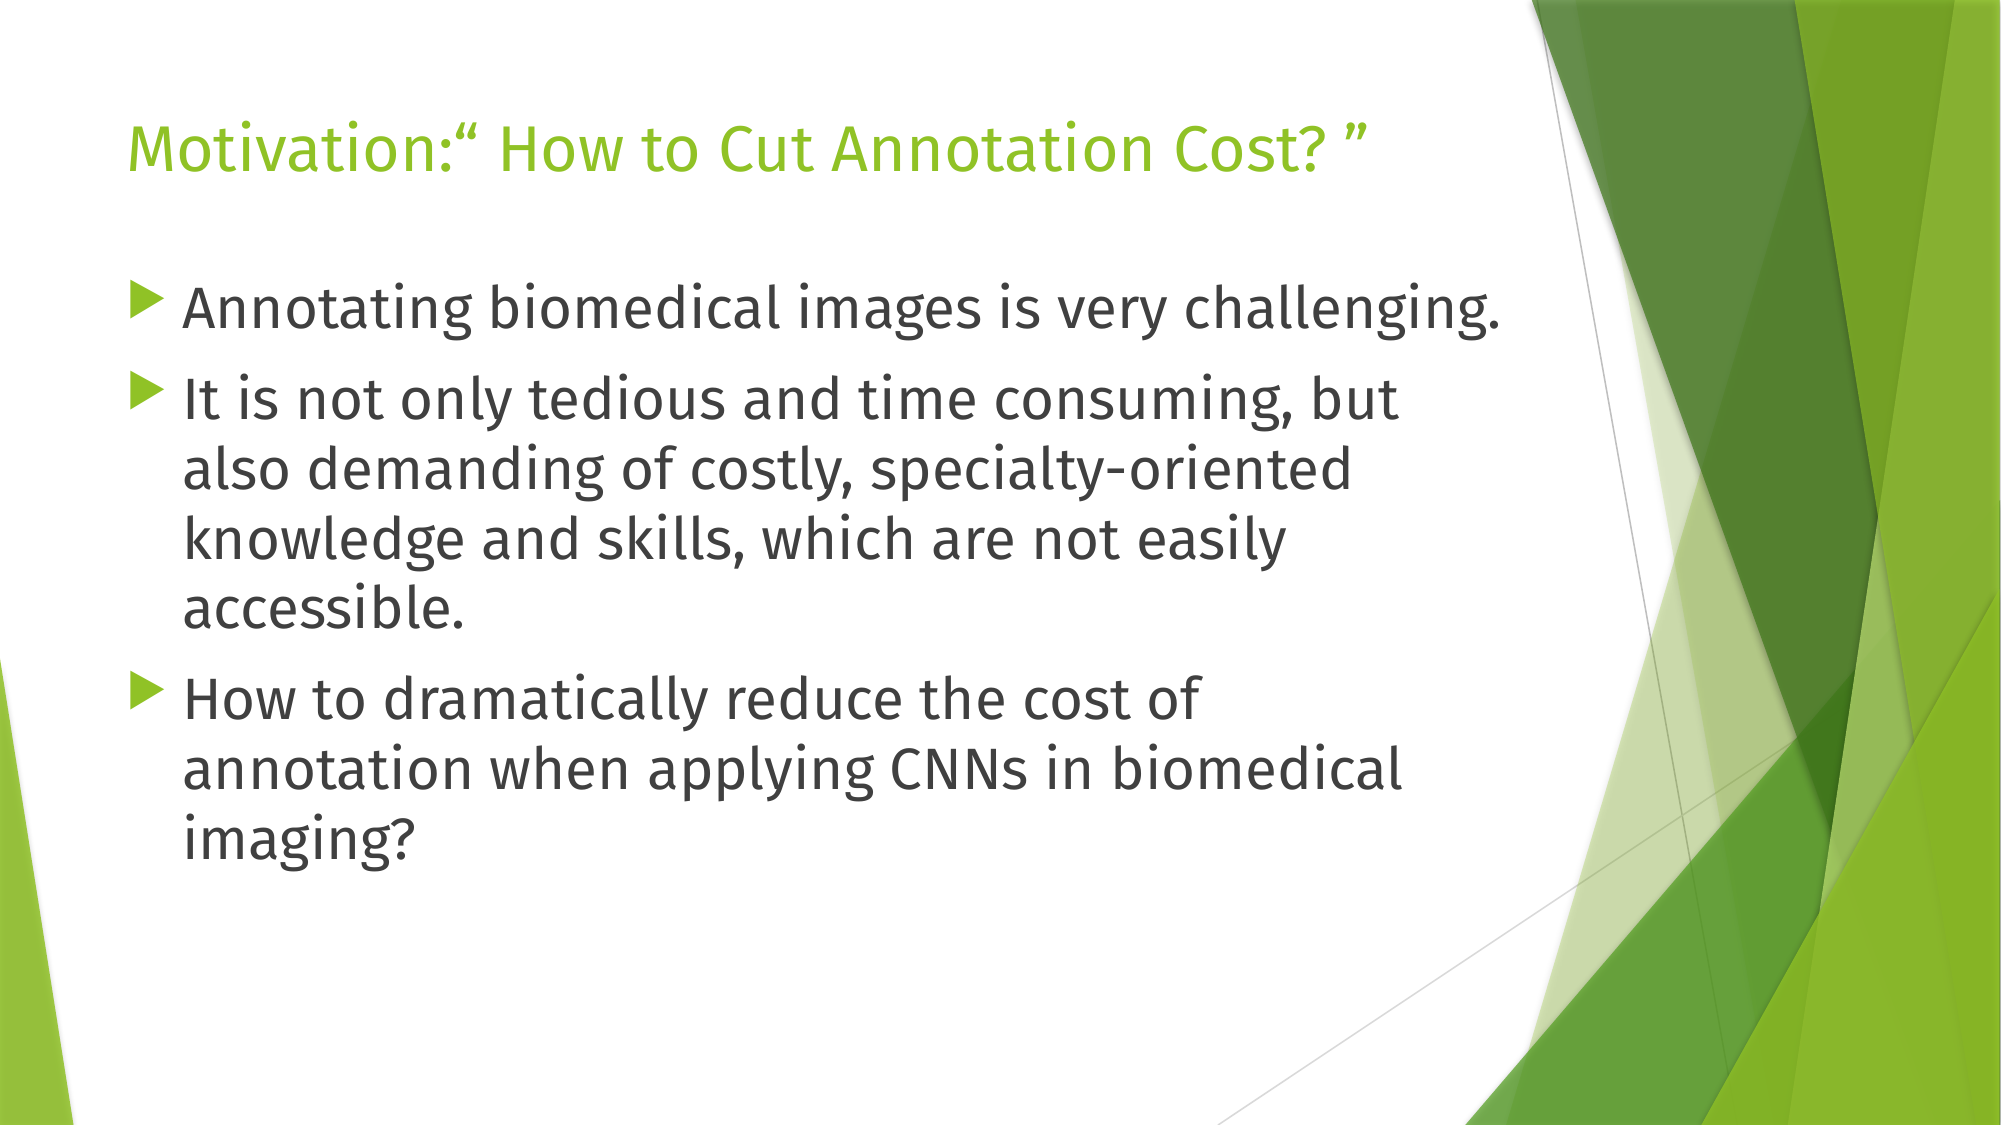

# Motivation:“ How to Cut Annotation Cost? ”
Annotating biomedical images is very challenging.
It is not only tedious and time consuming, but also demanding of costly, specialty-oriented knowledge and skills, which are not easily accessible.
How to dramatically reduce the cost of annotation when applying CNNs in biomedical imaging?